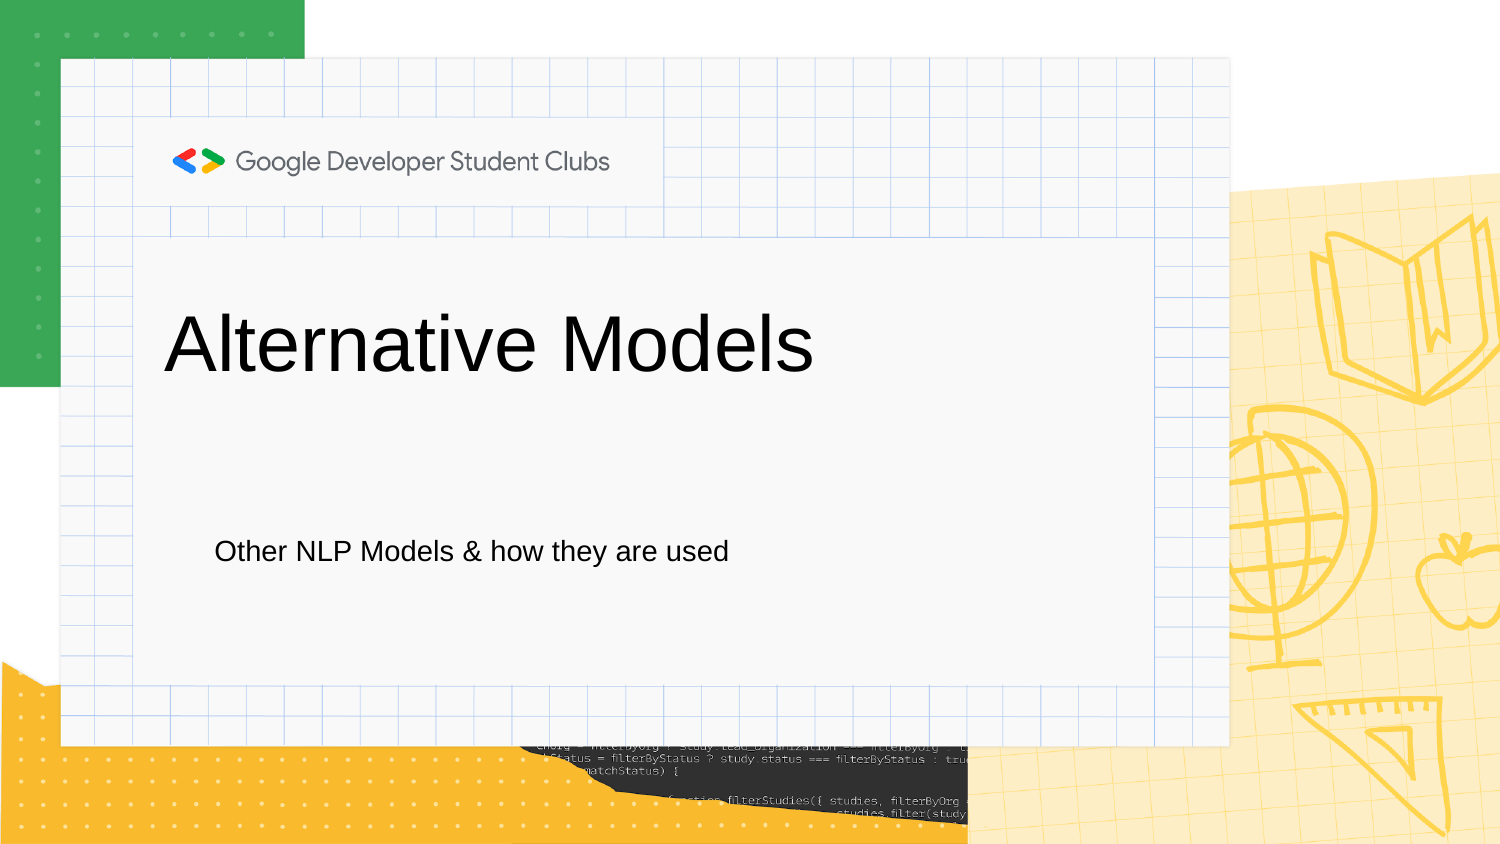

# Alternative Models
Other NLP Models & how they are used